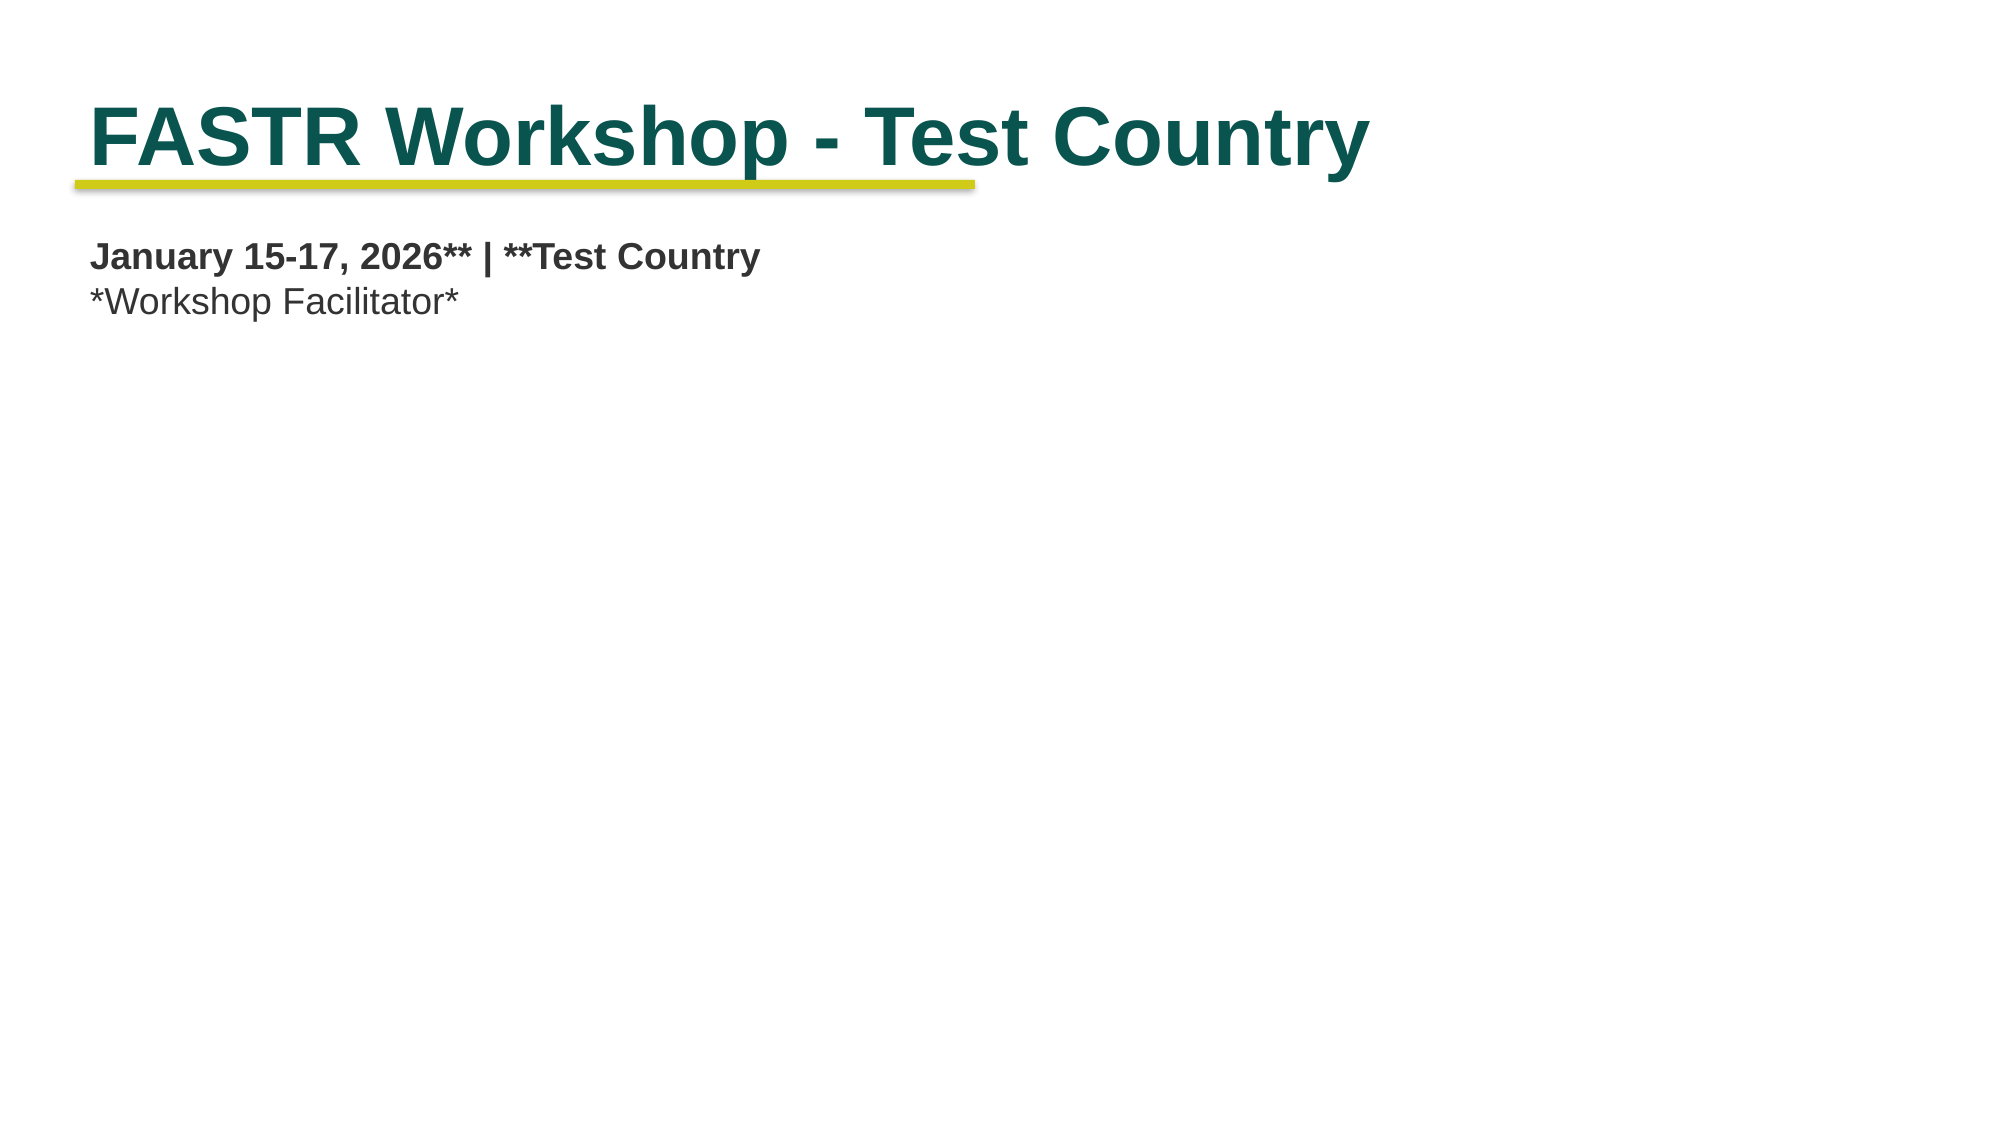

FASTR Workshop - Test Country

January 15-17, 2026** | **Test Country
*Workshop Facilitator*